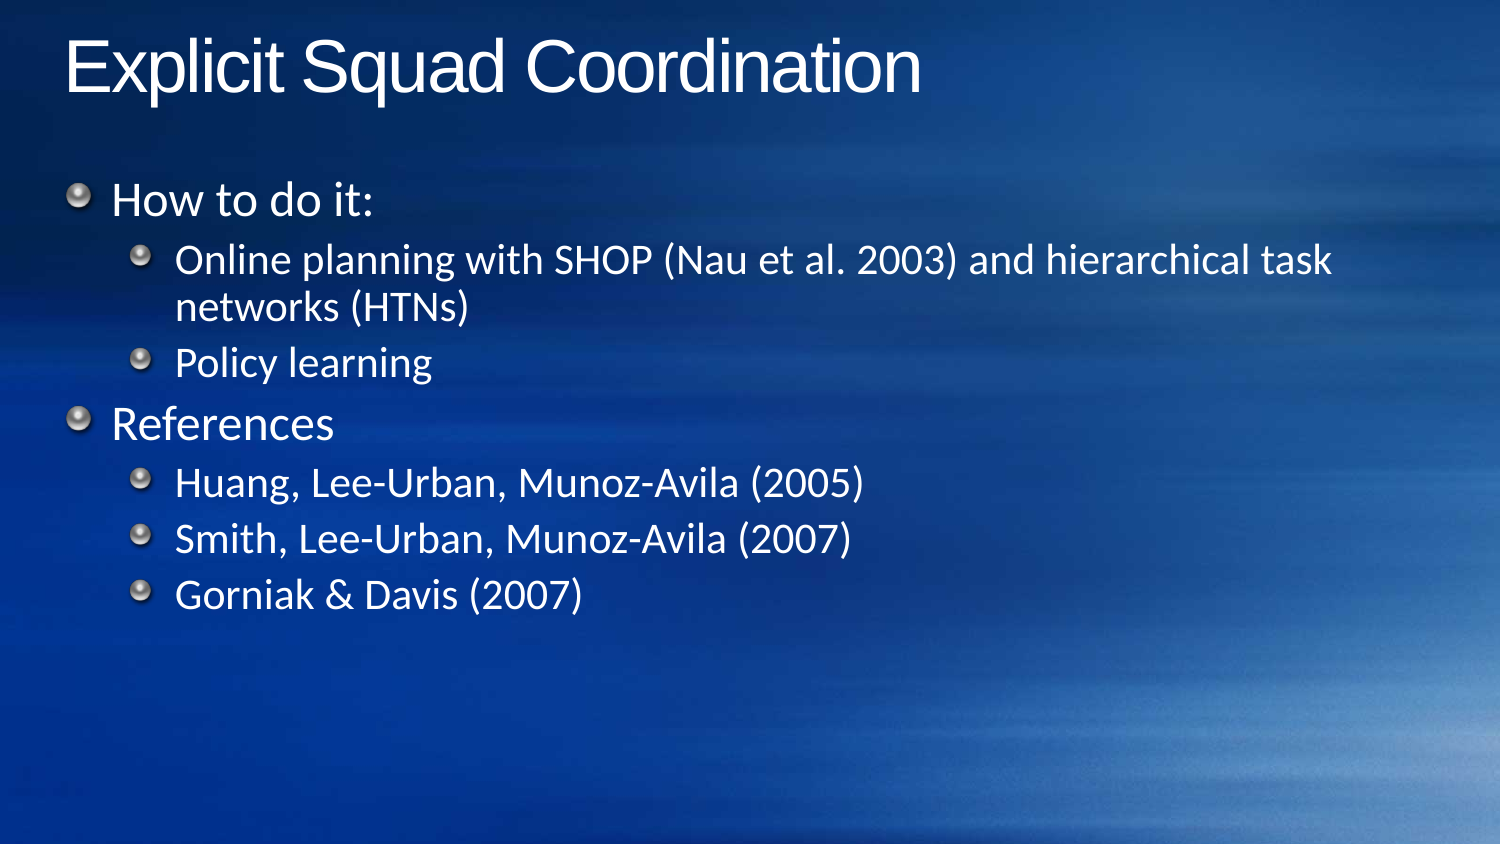

# Explicit Squad Coordination
How to do it:
Online planning with SHOP (Nau et al. 2003) and hierarchical task networks (HTNs)
Policy learning
References
Huang, Lee-Urban, Munoz-Avila (2005)
Smith, Lee-Urban, Munoz-Avila (2007)
Gorniak & Davis (2007)